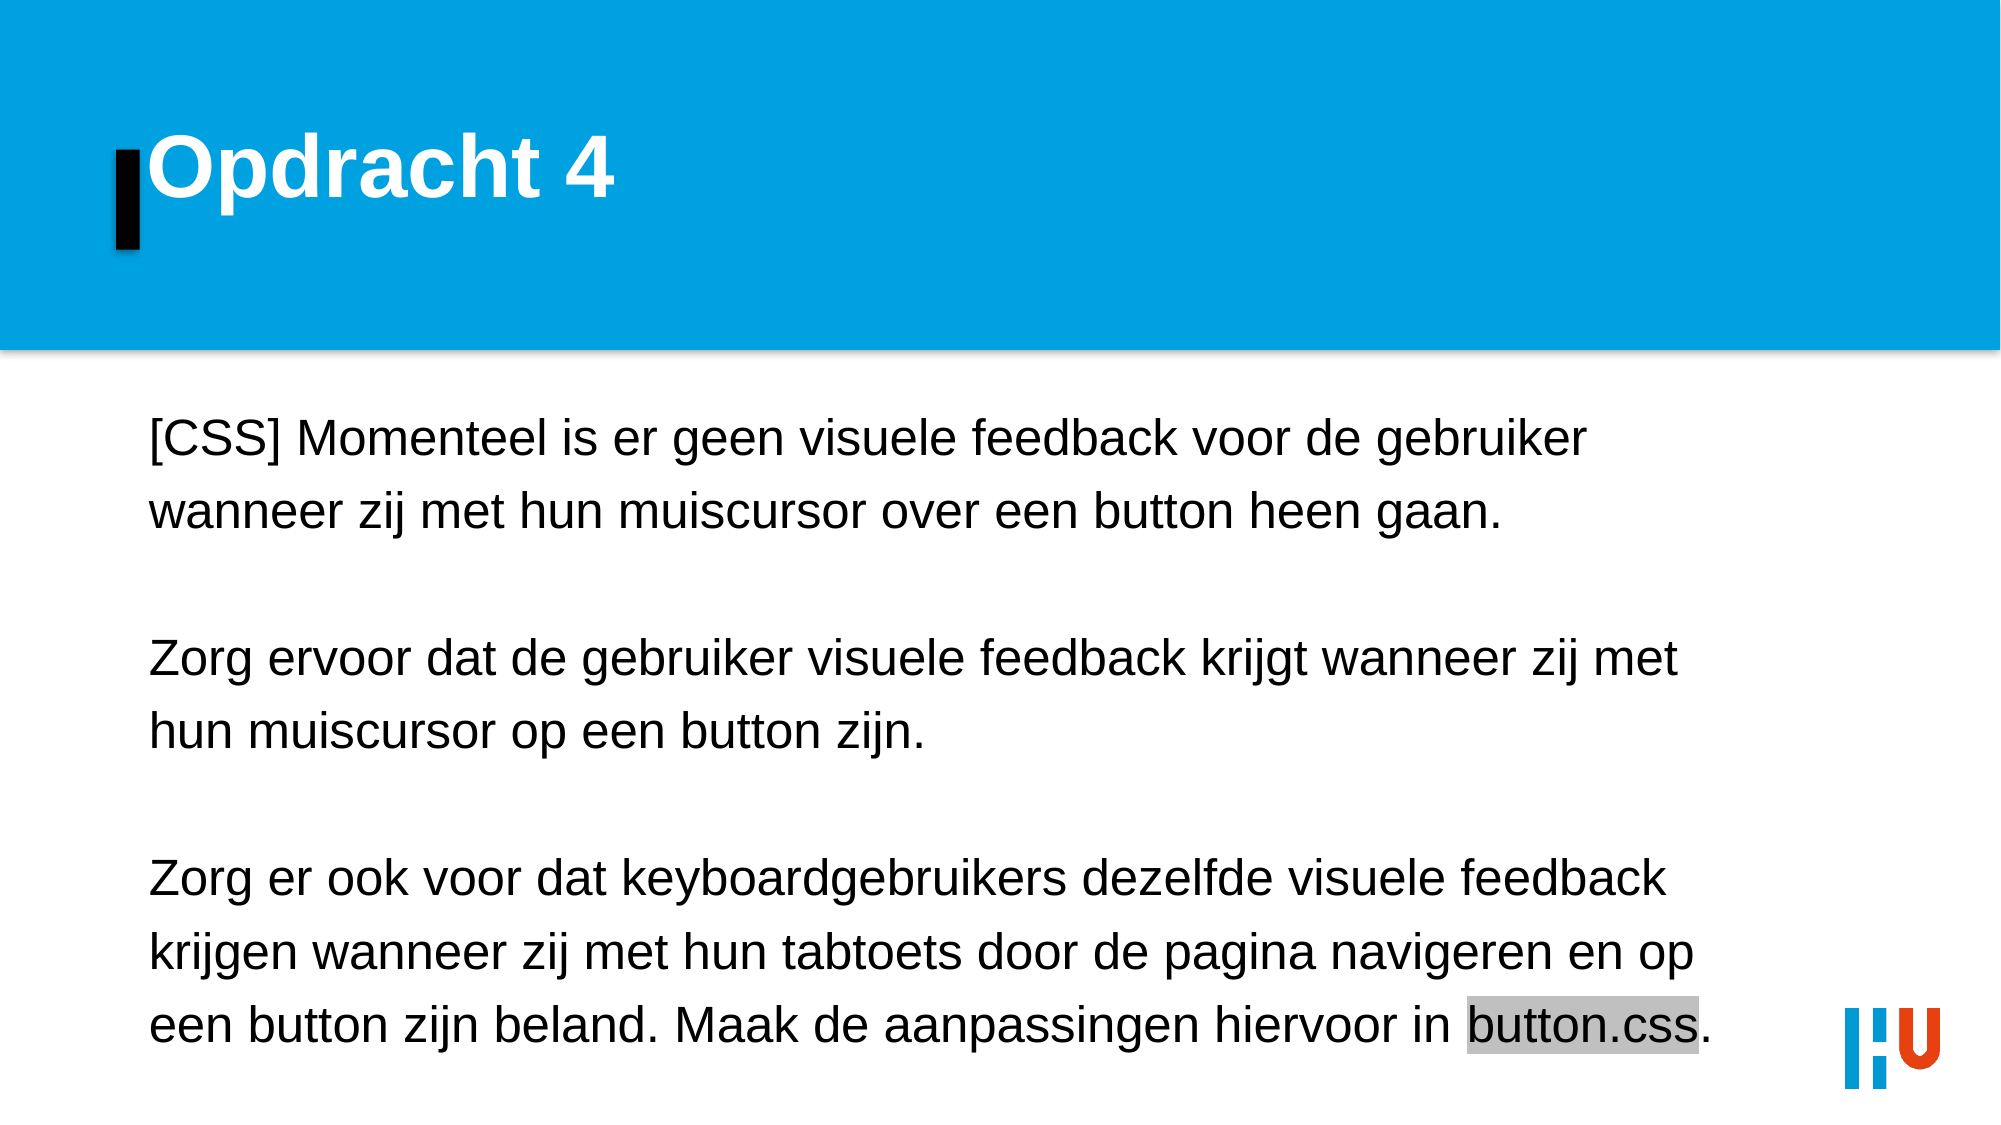

# Opdracht 4
[CSS] Momenteel is er geen visuele feedback voor de gebruiker wanneer zij met hun muiscursor over een button heen gaan.

Zorg ervoor dat de gebruiker visuele feedback krijgt wanneer zij met hun muiscursor op een button zijn.

Zorg er ook voor dat keyboardgebruikers dezelfde visuele feedback krijgen wanneer zij met hun tabtoets door de pagina navigeren en op een button zijn beland. Maak de aanpassingen hiervoor in button.css.